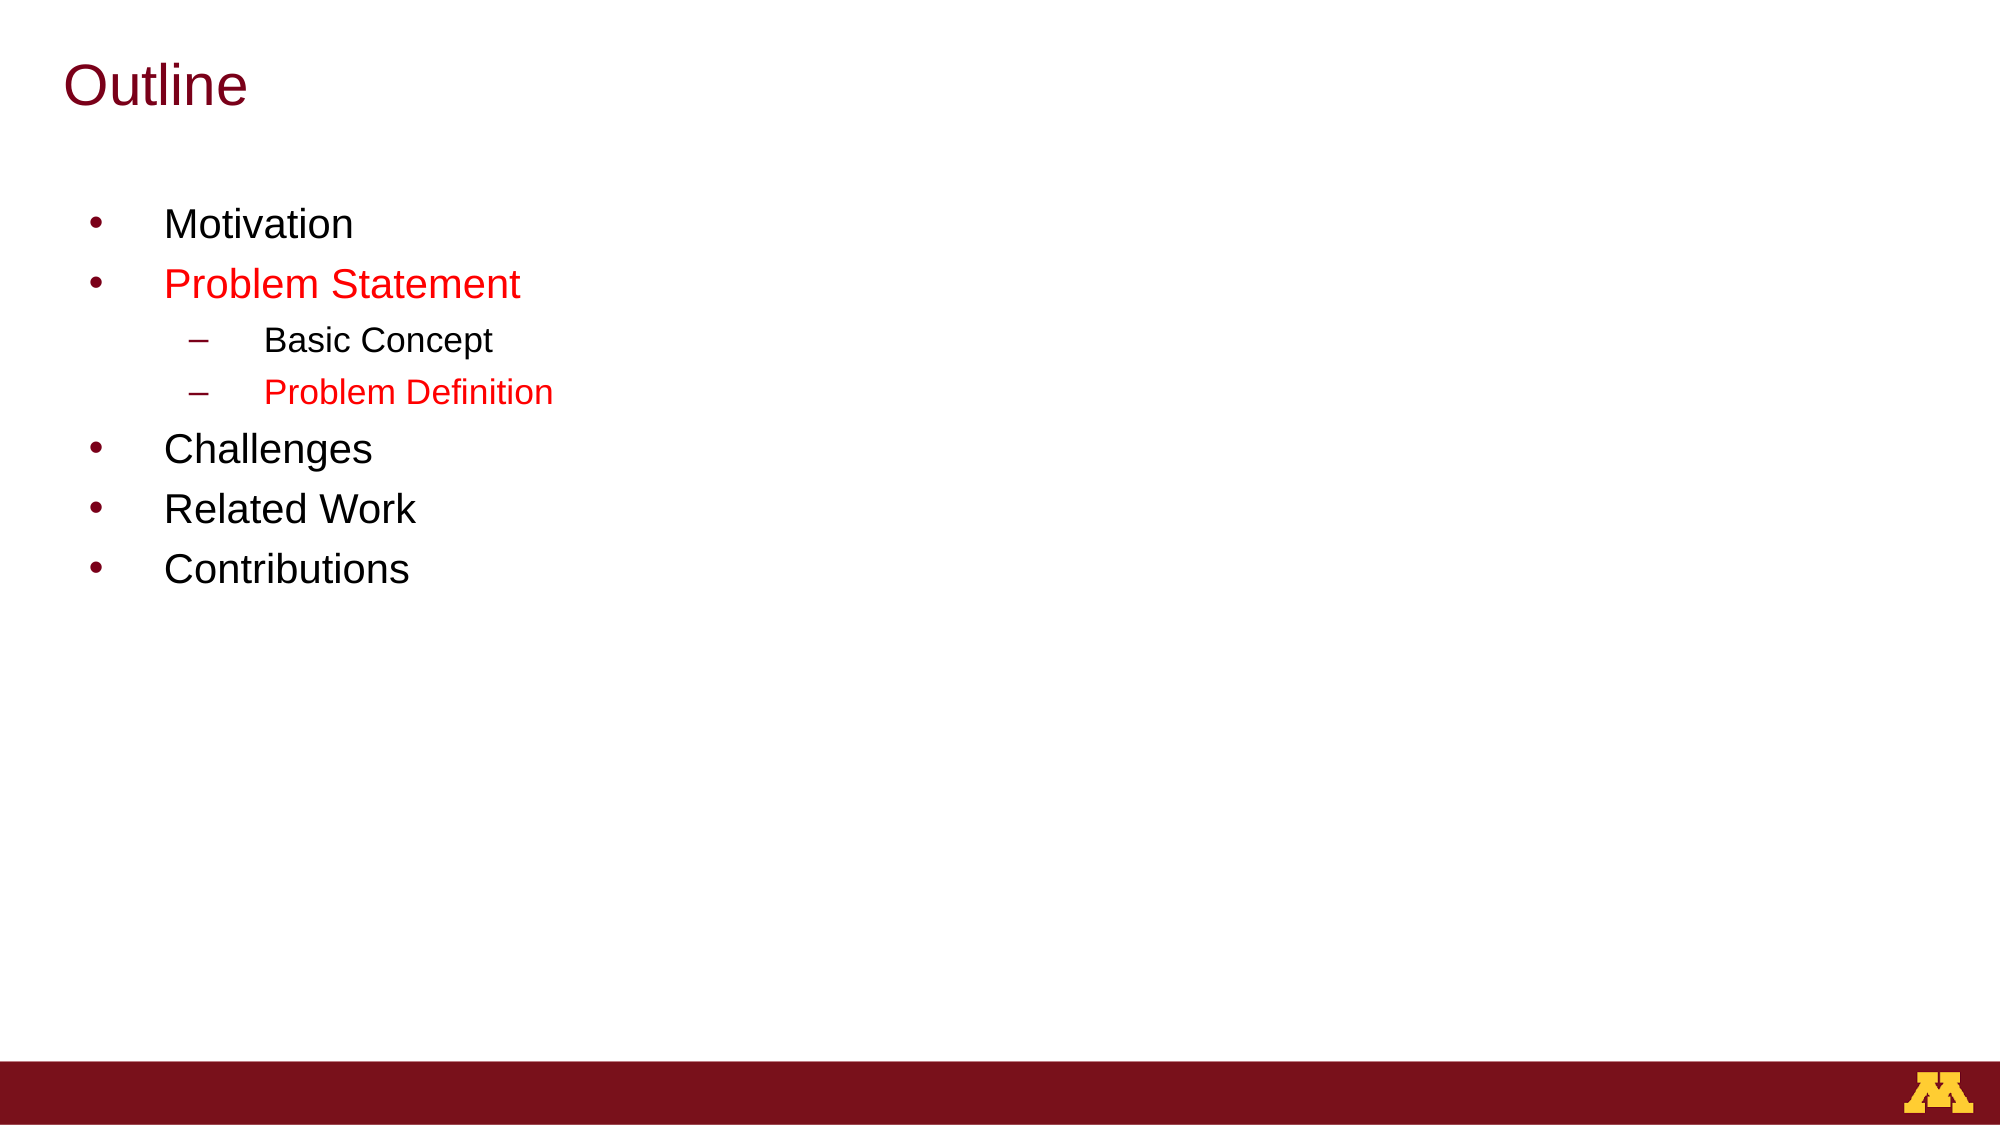

# Outline
Motivation
Problem Statement
Basic Concept
Problem Definition
Challenges
Related Work
Contributions